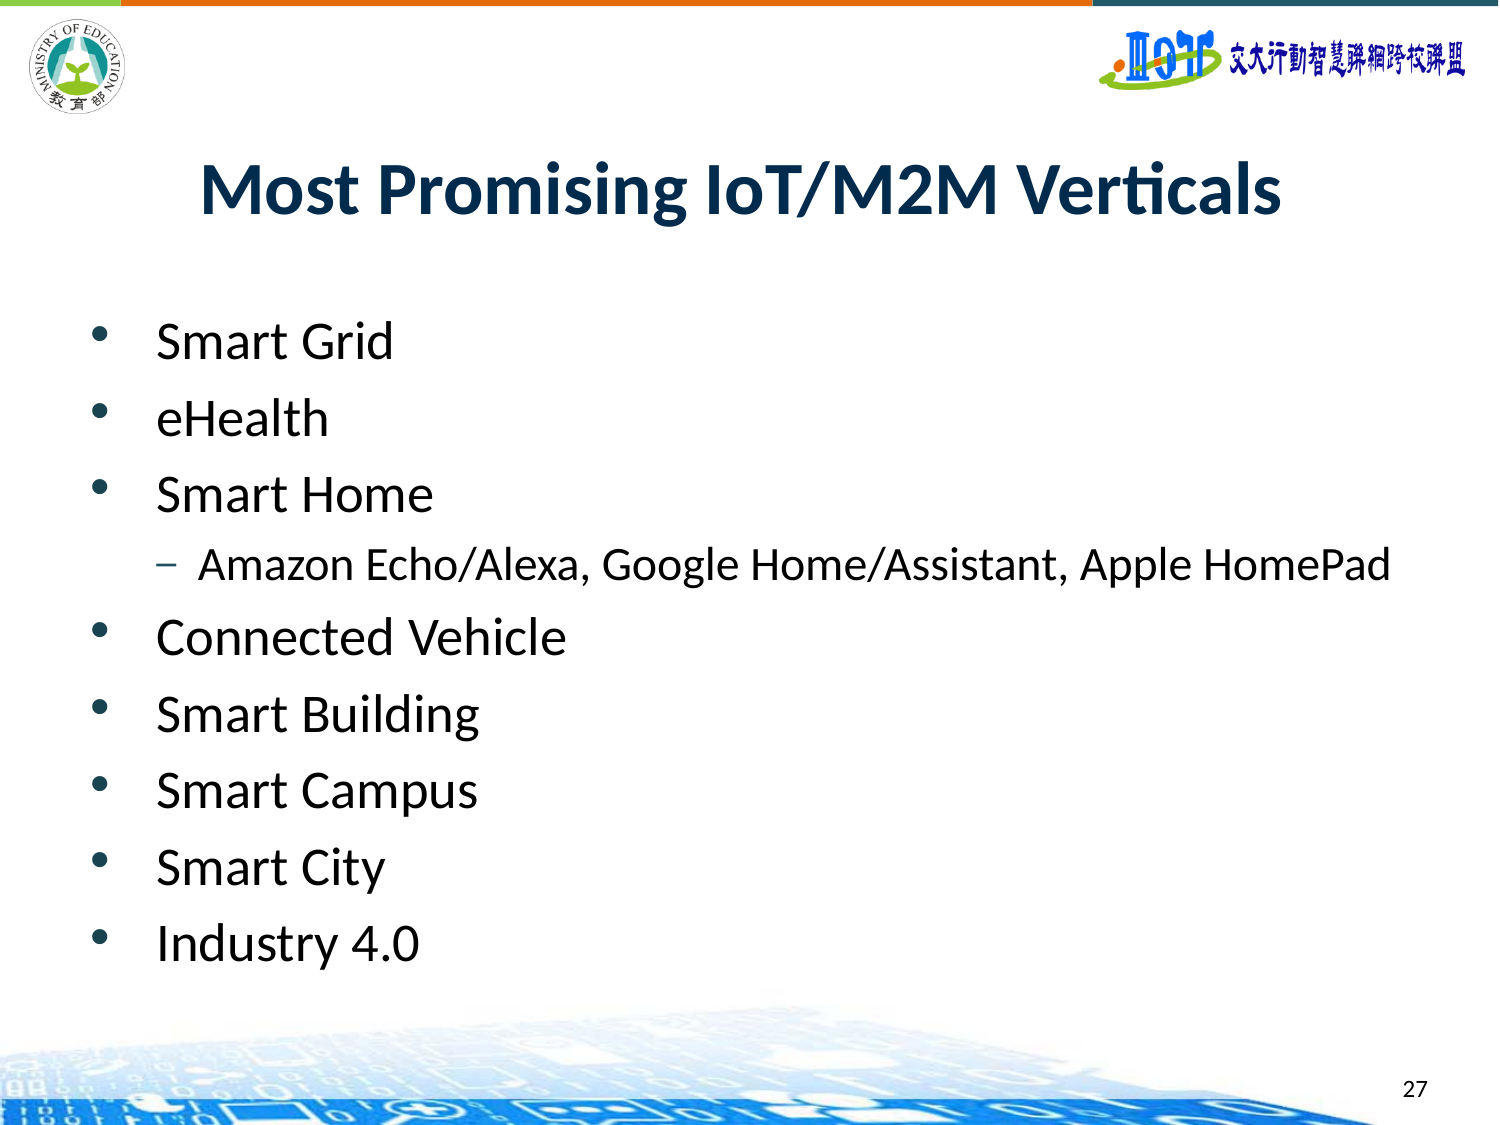

# Most Promising IoT/M2M Verticals
Smart Grid
eHealth
Smart Home
Amazon Echo/Alexa, Google Home/Assistant, Apple HomePad
Connected Vehicle
Smart Building
Smart Campus
Smart City
Industry 4.0

27